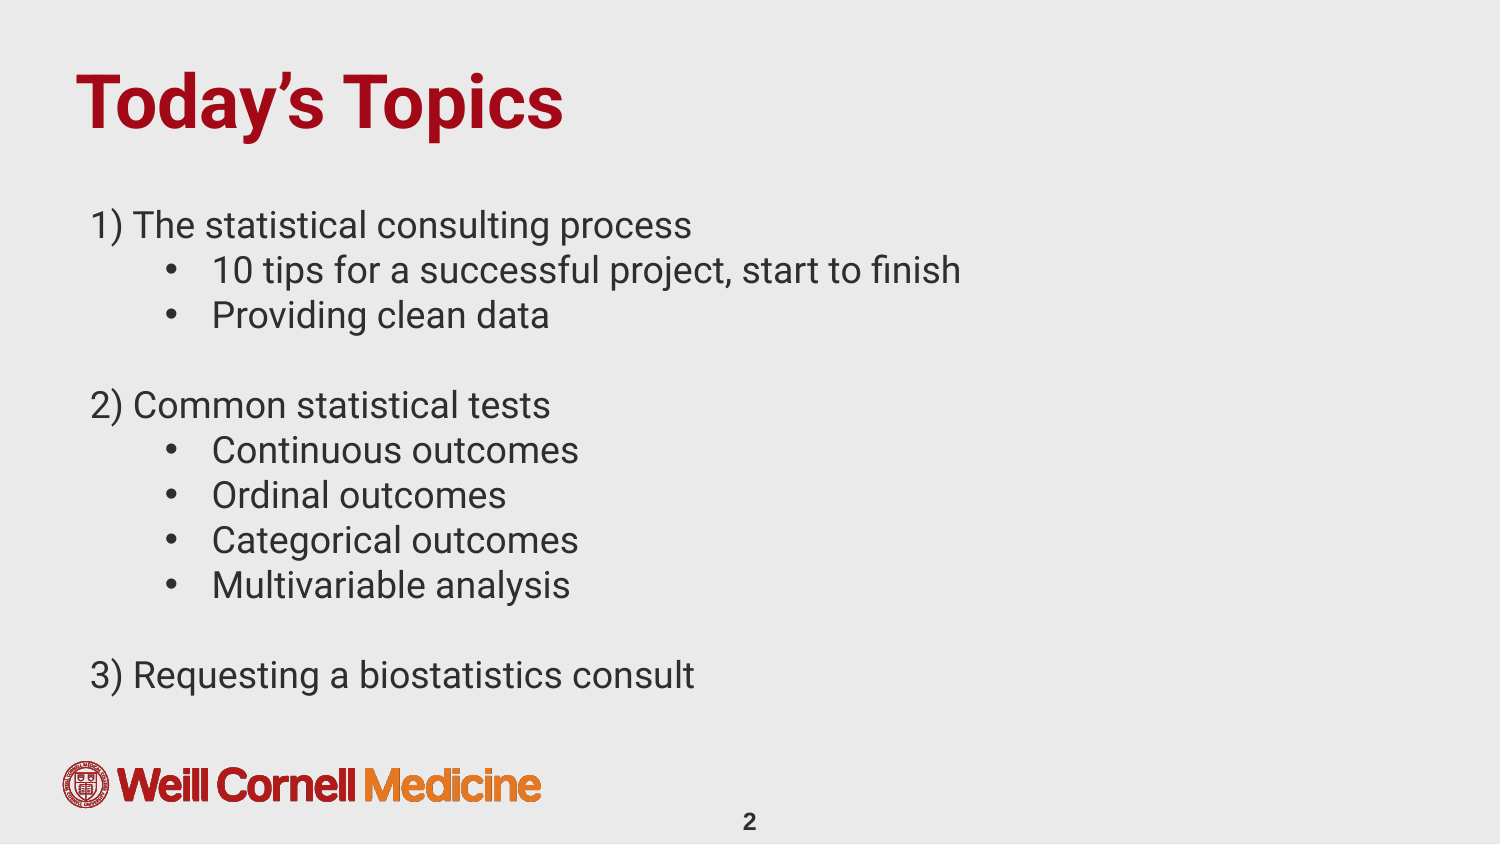

# Today’s Topics
1) The statistical consulting process
10 tips for a successful project, start to finish
Providing clean data
2) Common statistical tests
Continuous outcomes
Ordinal outcomes
Categorical outcomes
Multivariable analysis

3) Requesting a biostatistics consult